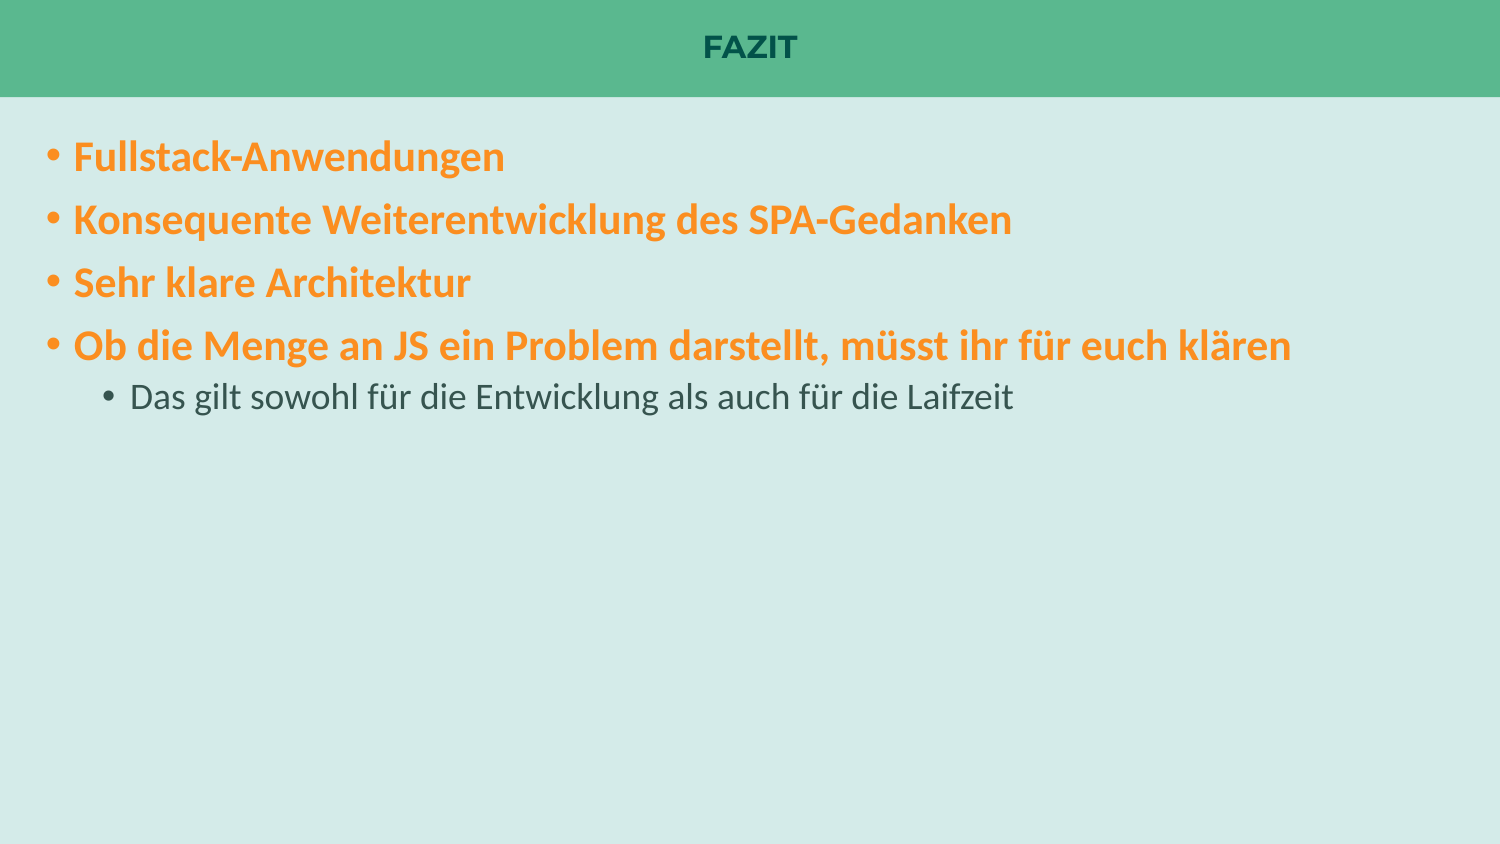

# Fazit
Fullstack-Anwendungen
Konsequente Weiterentwicklung des SPA-Gedanken
Sehr klare Architektur
Ob die Menge an JS ein Problem darstellt, müsst ihr für euch klären
Das gilt sowohl für die Entwicklung als auch für die Laifzeit